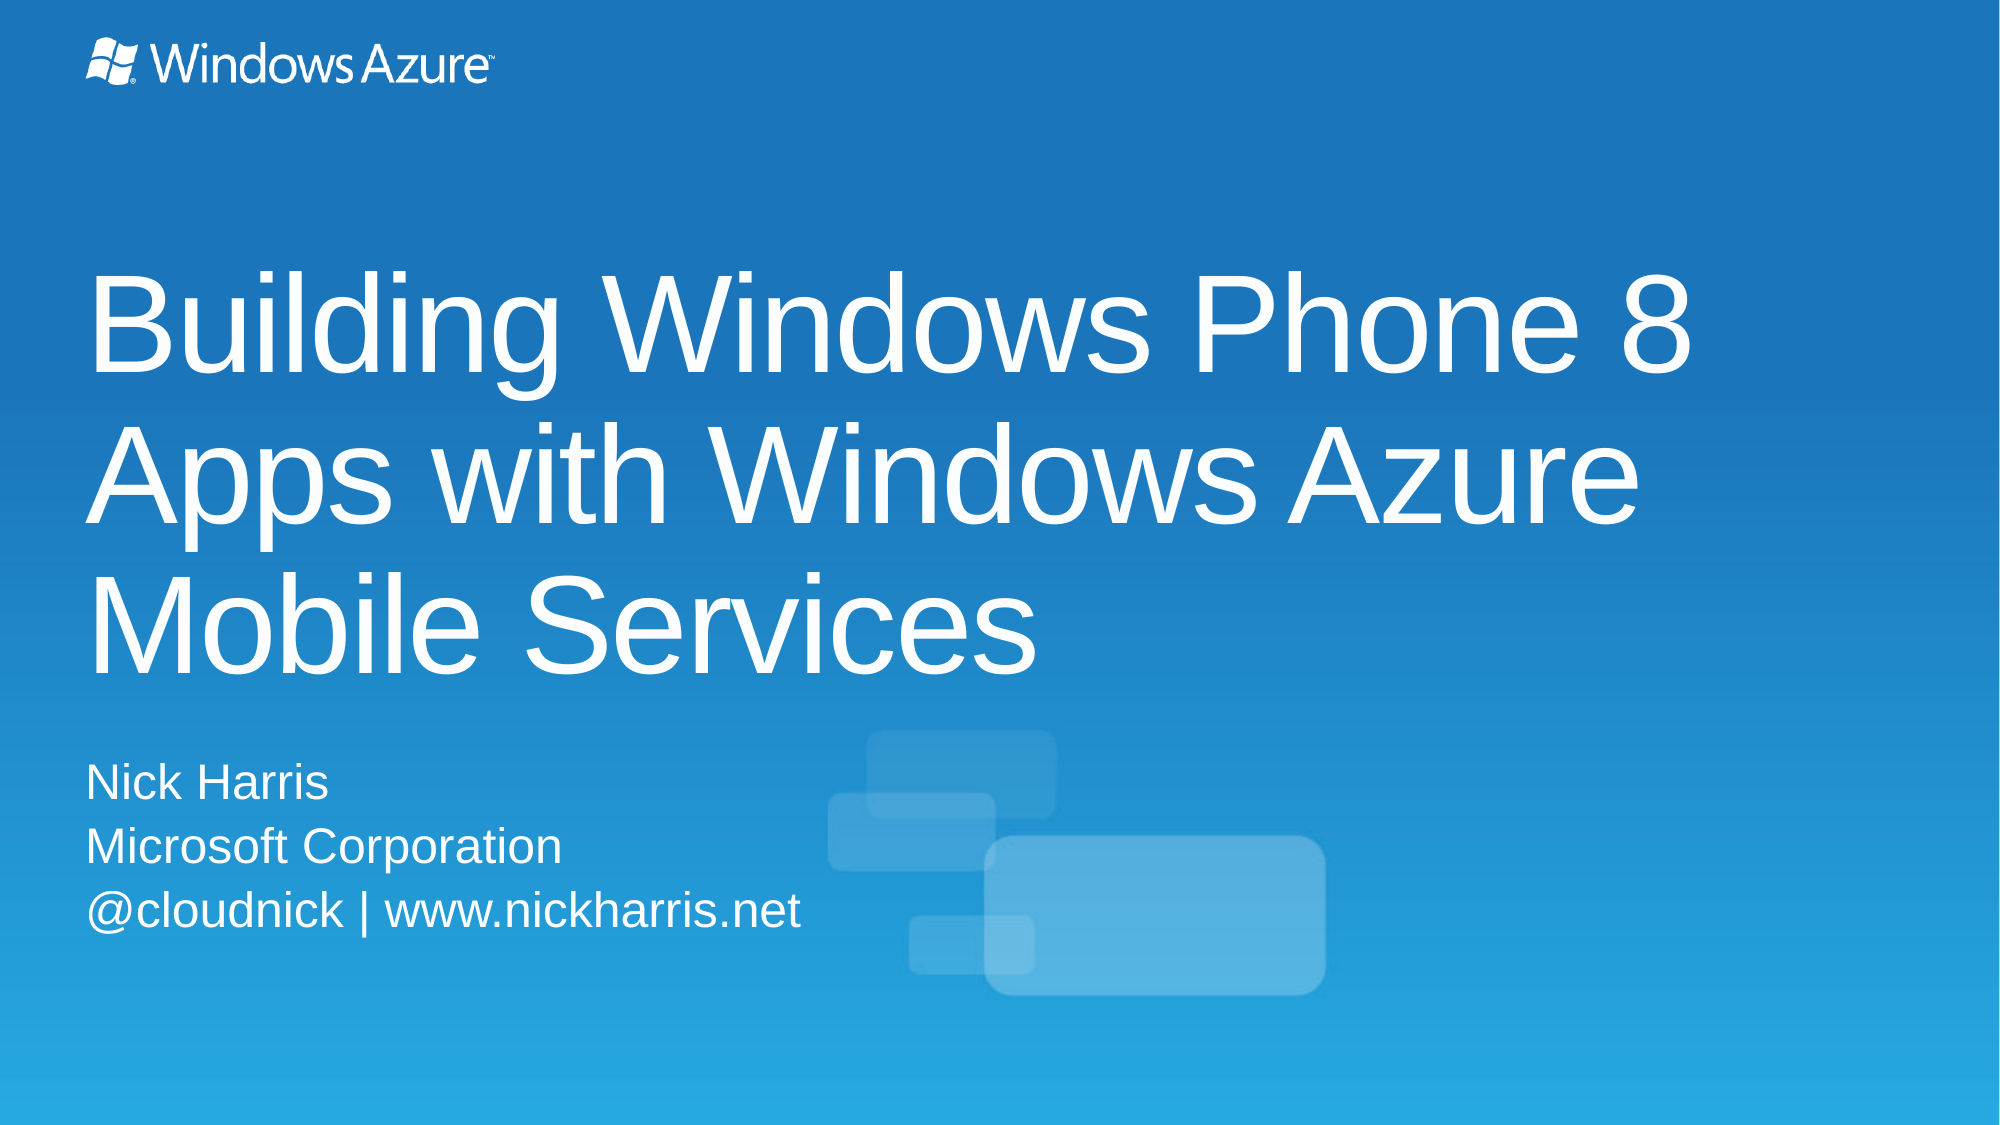

# Building Windows Phone 8 Apps with Windows Azure Mobile Services
Nick Harris
Microsoft Corporation
@cloudnick | www.nickharris.net